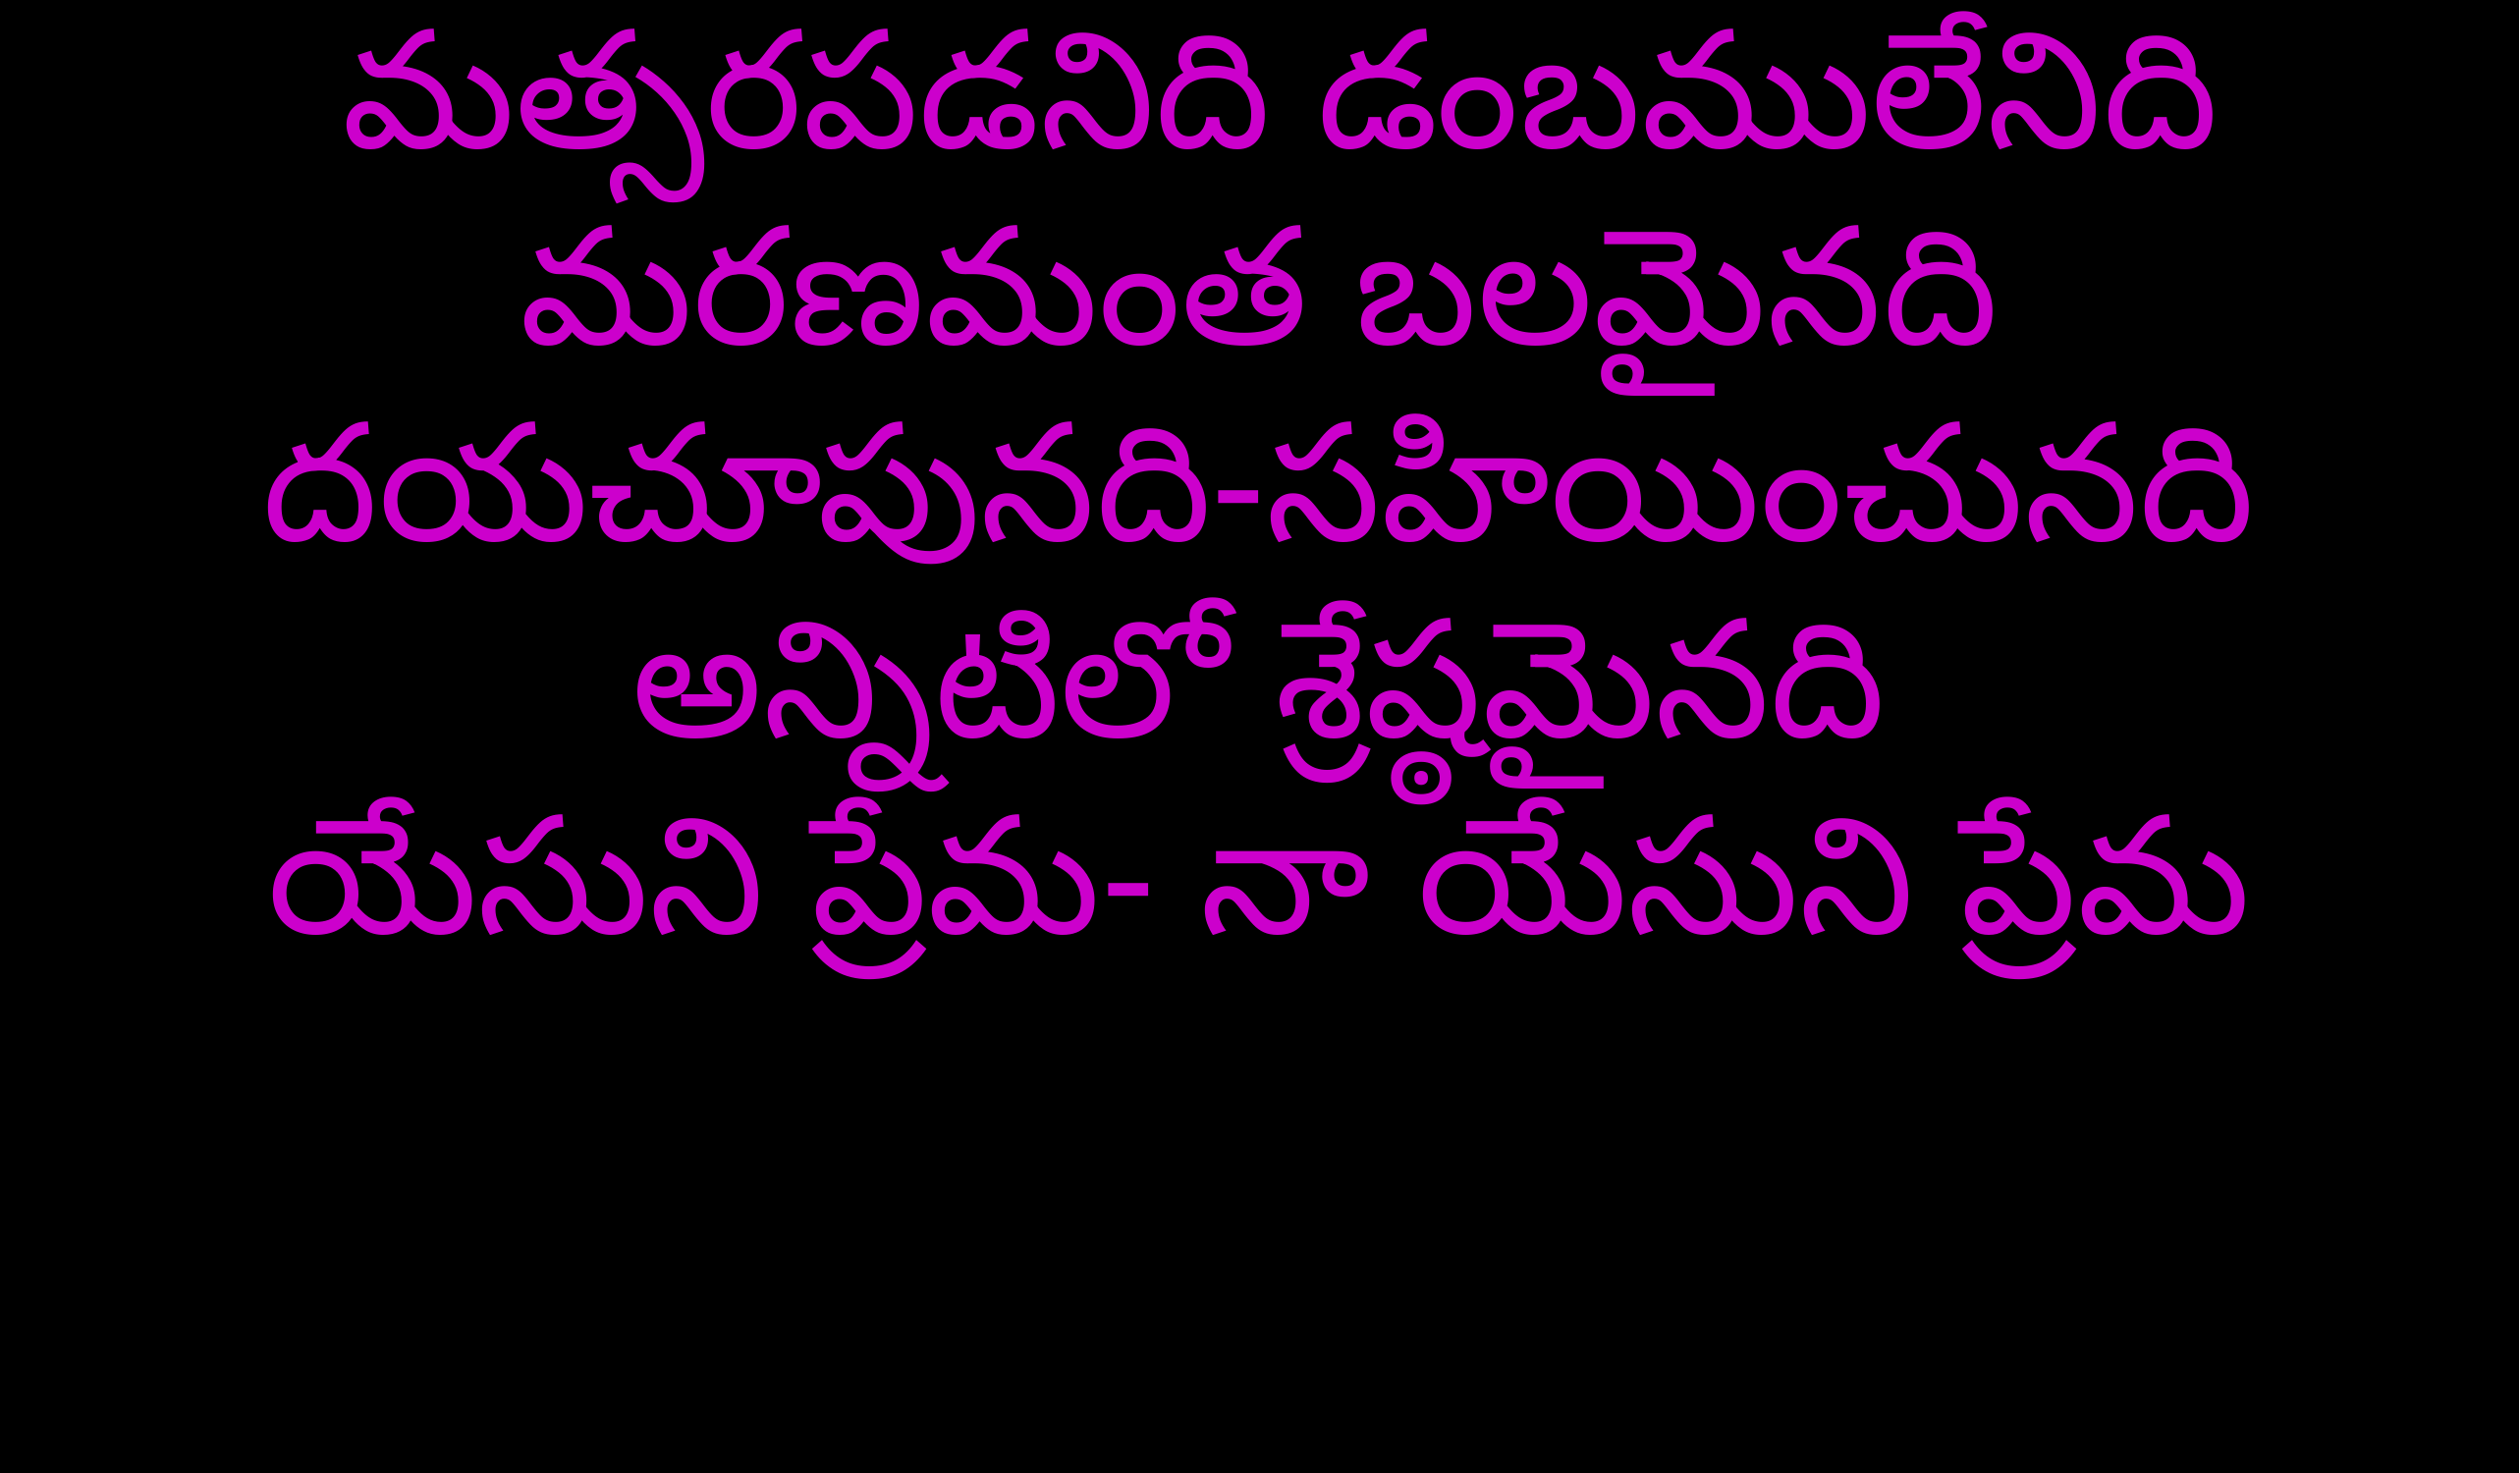

మత్సరపడనిది డంబములేనిది
మరణమంత బలమైనది
దయచూపునది-సహియించునది
అన్నిటిలో శ్రేష్ఠమైనది
యేసుని ప్రేమ- నా యేసుని ప్రేమ